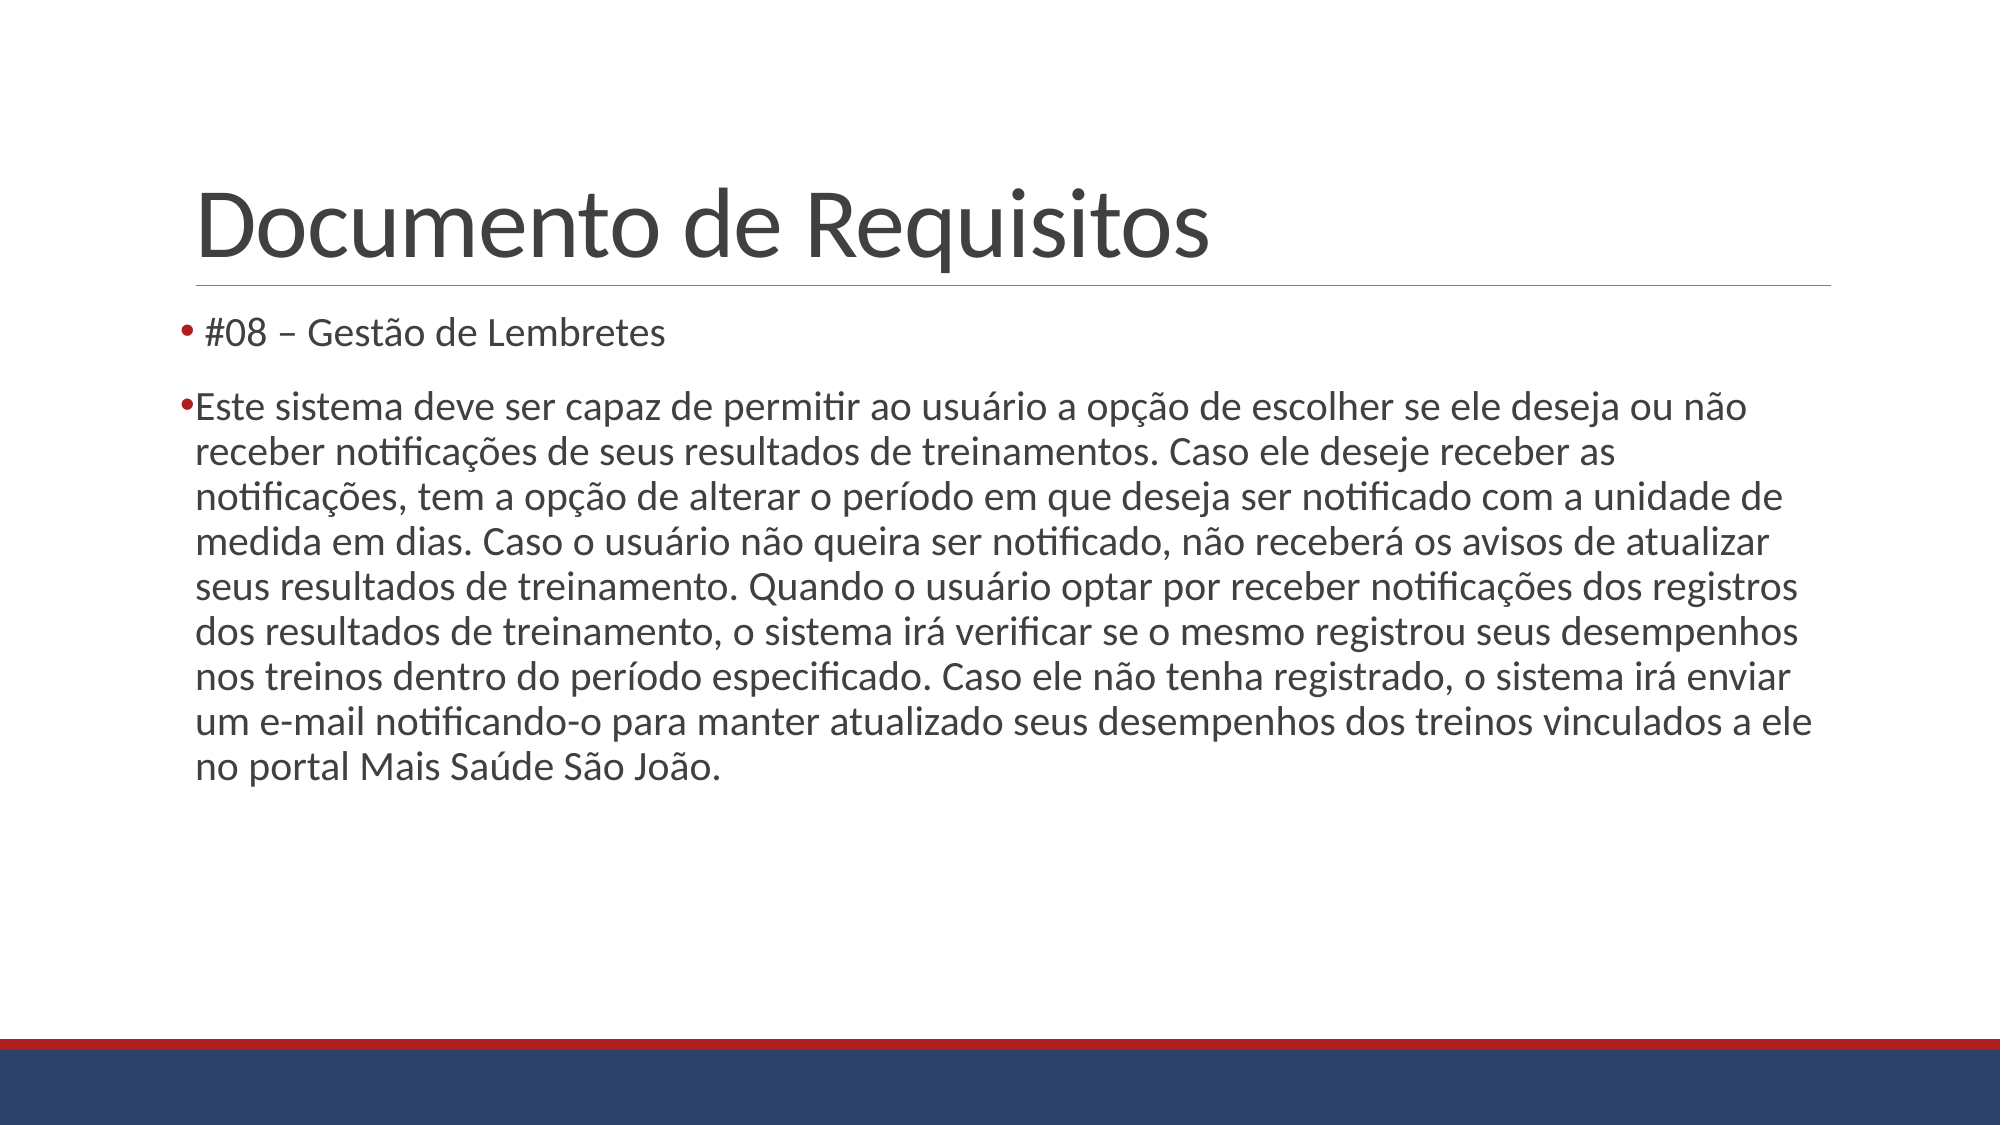

# Documento de Requisitos
 #08 – Gestão de Lembretes
Este sistema deve ser capaz de permitir ao usuário a opção de escolher se ele deseja ou não receber notificações de seus resultados de treinamentos. Caso ele deseje receber as notificações, tem a opção de alterar o período em que deseja ser notificado com a unidade de medida em dias. Caso o usuário não queira ser notificado, não receberá os avisos de atualizar seus resultados de treinamento. Quando o usuário optar por receber notificações dos registros dos resultados de treinamento, o sistema irá verificar se o mesmo registrou seus desempenhos nos treinos dentro do período especificado. Caso ele não tenha registrado, o sistema irá enviar  um e-mail notificando-o para manter atualizado seus desempenhos dos treinos vinculados a ele no portal Mais Saúde São João.